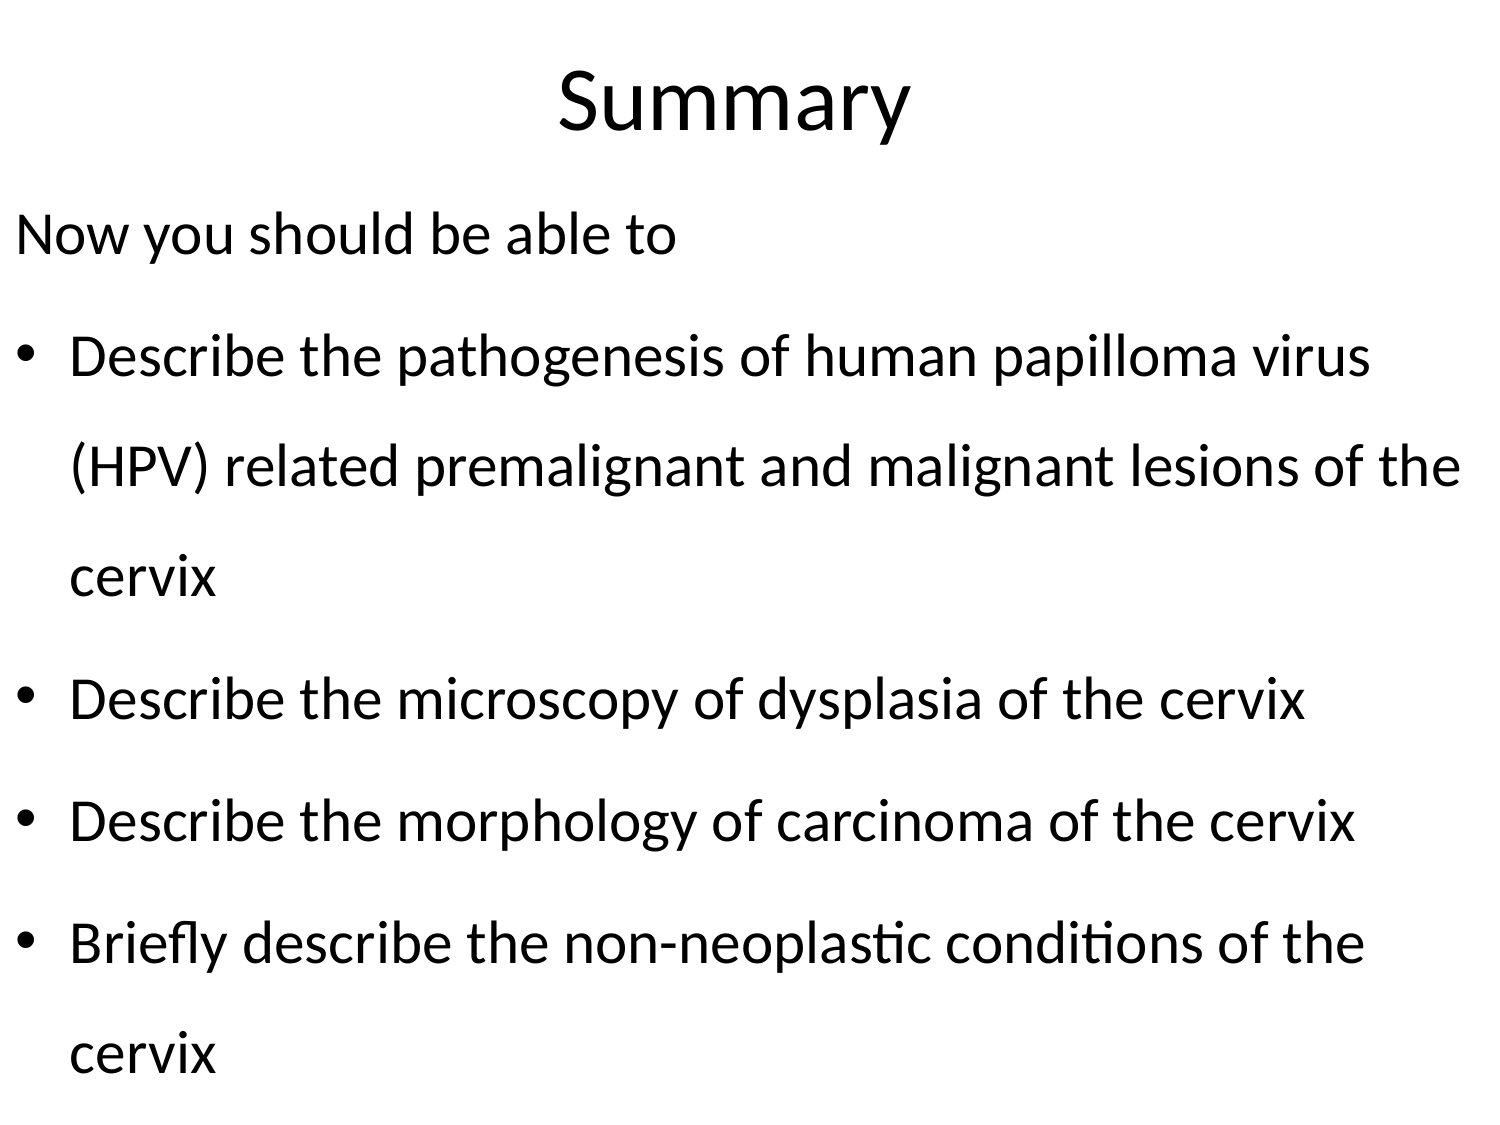

# Summary
Now you should be able to
Describe the pathogenesis of human papilloma virus (HPV) related premalignant and malignant lesions of the cervix
Describe the microscopy of dysplasia of the cervix
Describe the morphology of carcinoma of the cervix
Briefly describe the non-neoplastic conditions of the cervix